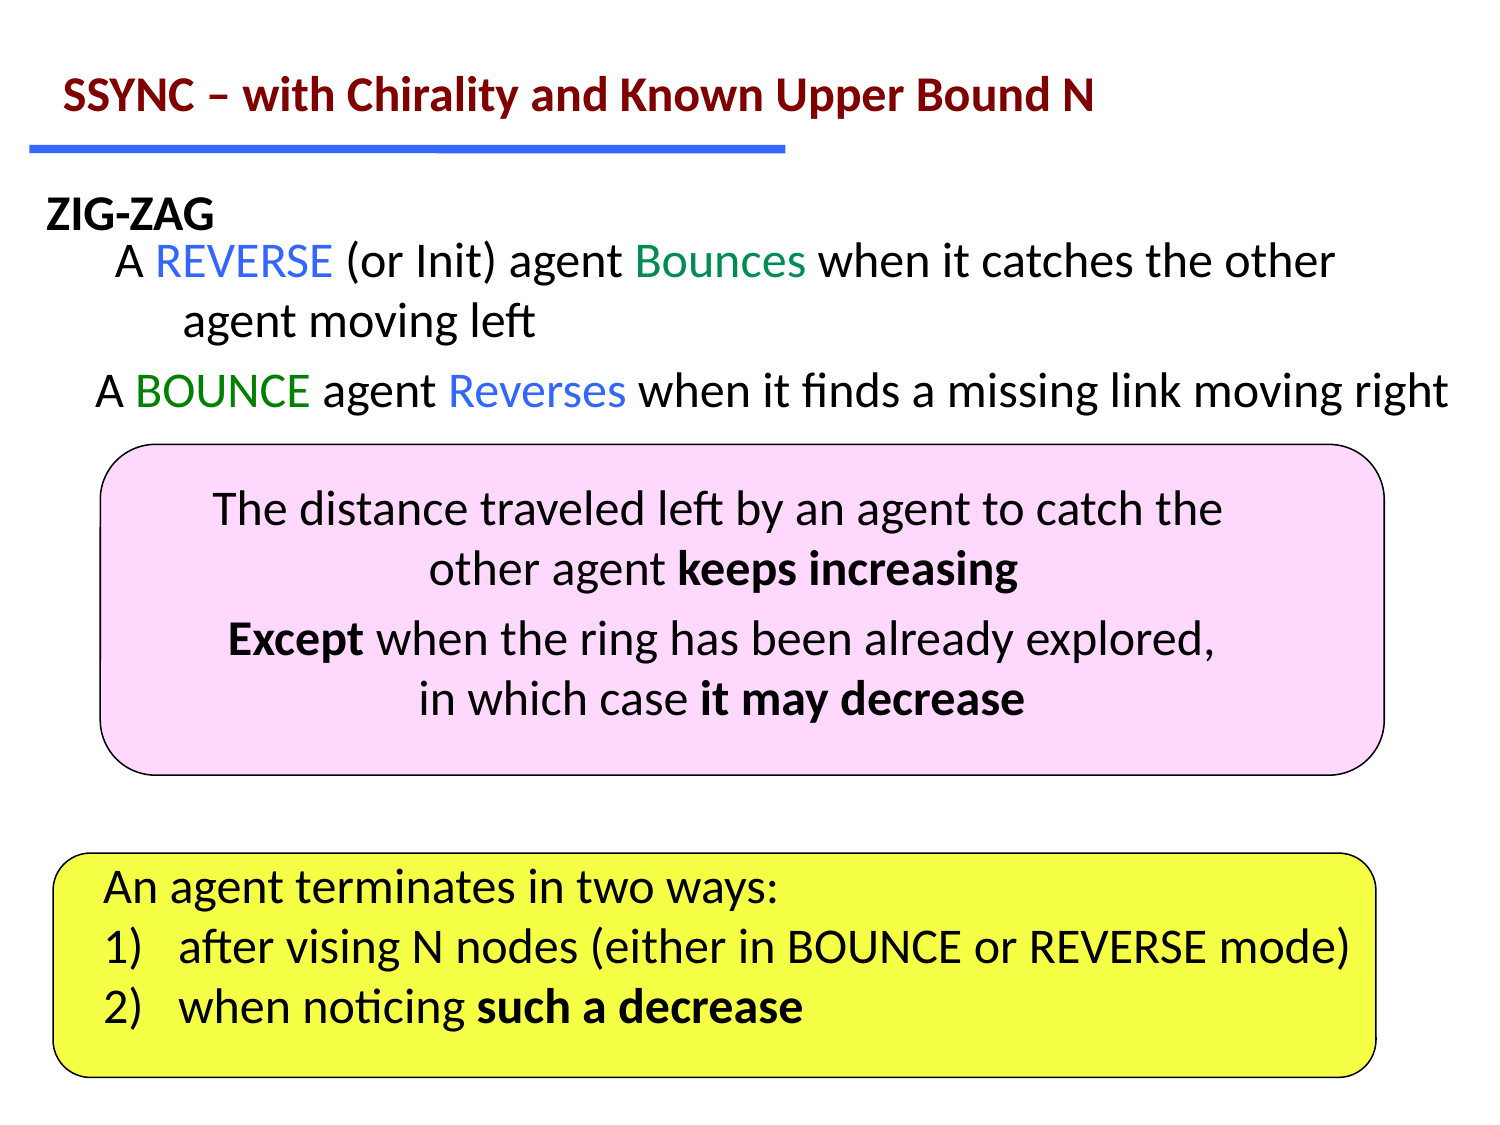

SSYNC – with Chirality and Known Upper Bound N

ZIG-ZAG
A REVERSE (or Init) agent Bounces when it catches the other
      agent moving left
A BOUNCE agent Reverses when it finds a missing link moving right

The distance traveled left by an agent to catch the
other agent keeps increasing
Except when the ring has been already explored,
in which case it may decrease
An agent terminates in two ways:
after vising N nodes (either in BOUNCE or REVERSE mode)
when noticing such a decrease

Paola Flocchini - Prague 2018